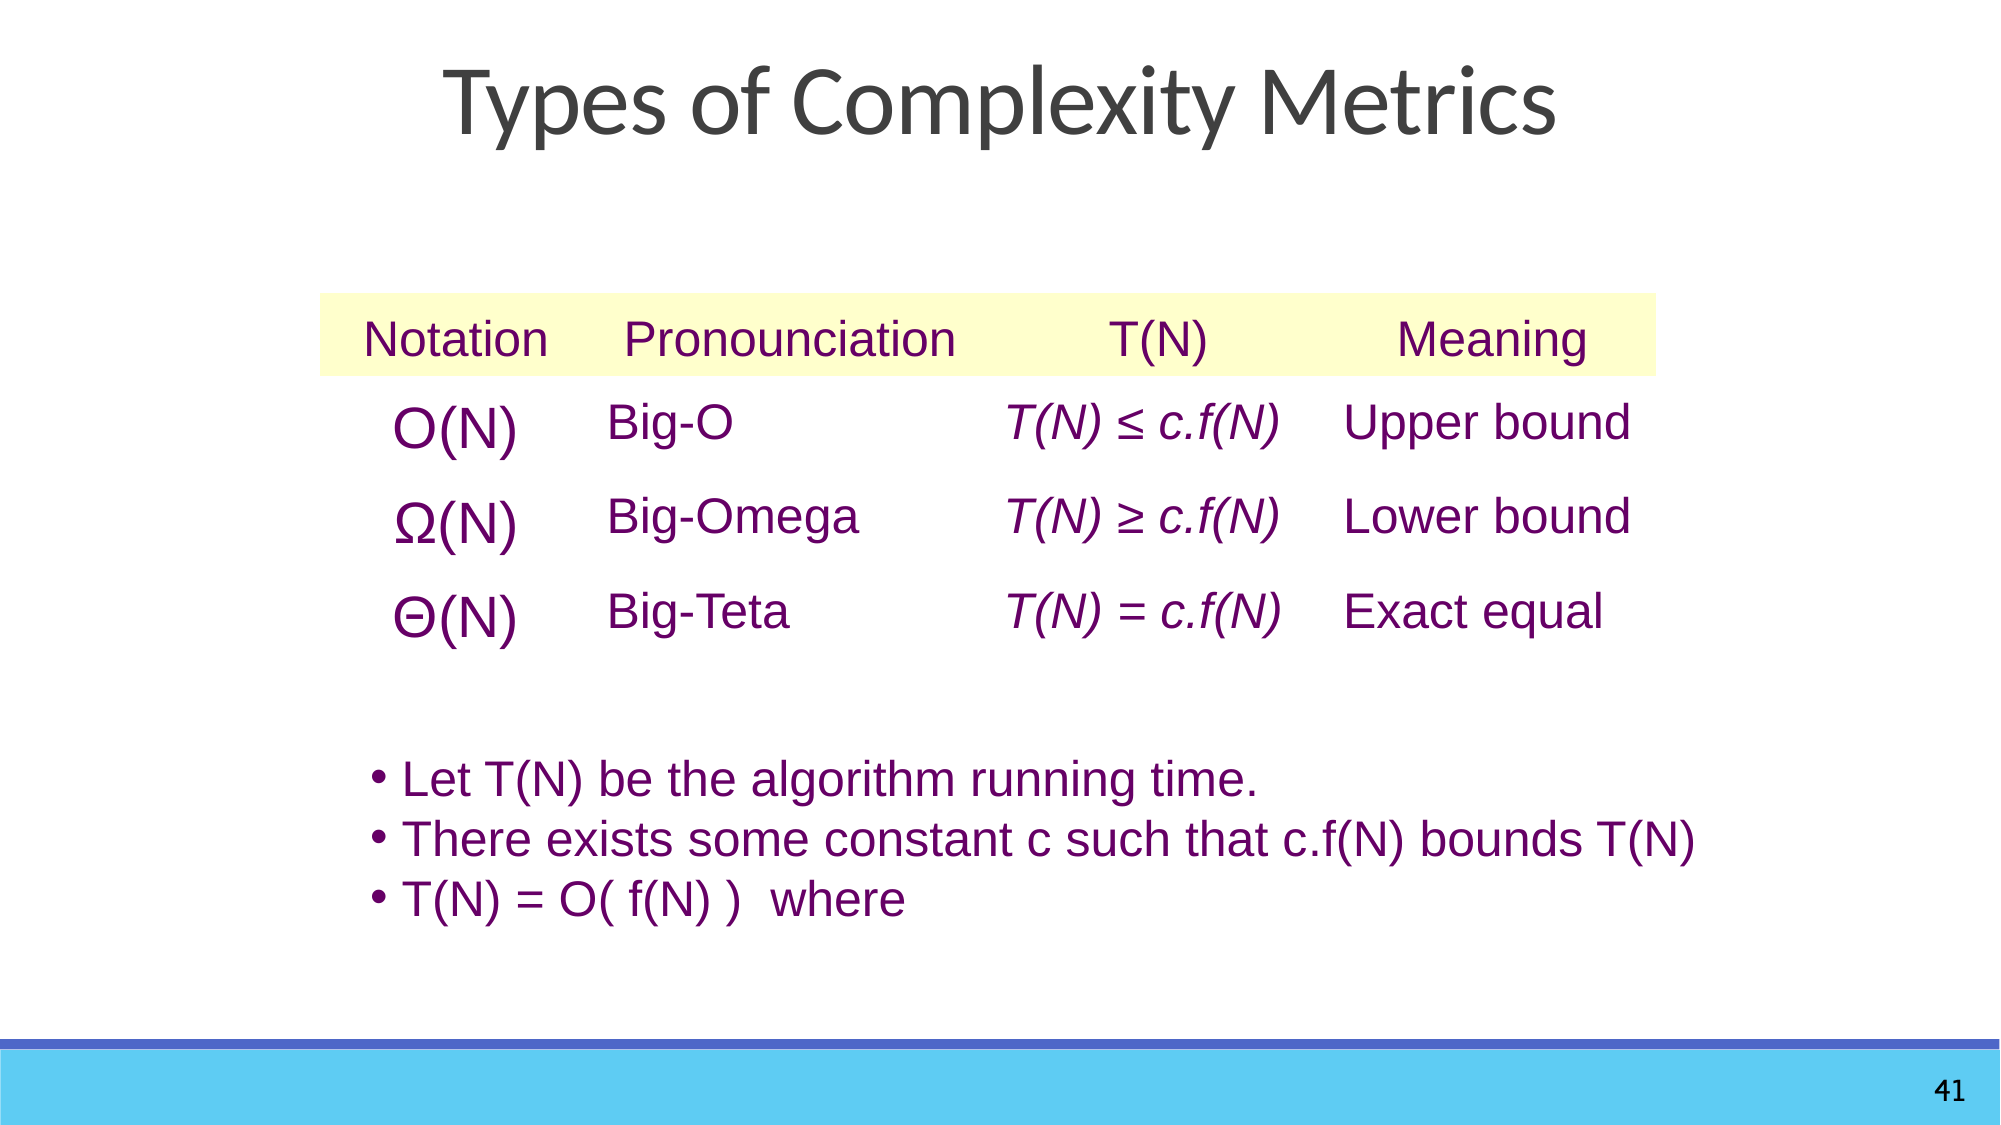

# Types of Complexity Metrics
| Notation | Pronounciation | T(N) | Meaning |
| --- | --- | --- | --- |
| O(N) | Big-O | T(N) ≤ c.f(N) | Upper bound |
| Ω(N) | Big-Omega | T(N) ≥ c.f(N) | Lower bound |
| Θ(N) | Big-Teta | T(N) = c.f(N) | Exact equal |
 Let T(N) be the algorithm running time.
 There exists some constant c such that c.f(N) bounds T(N)
 T(N) = O( f(N) )  where
41